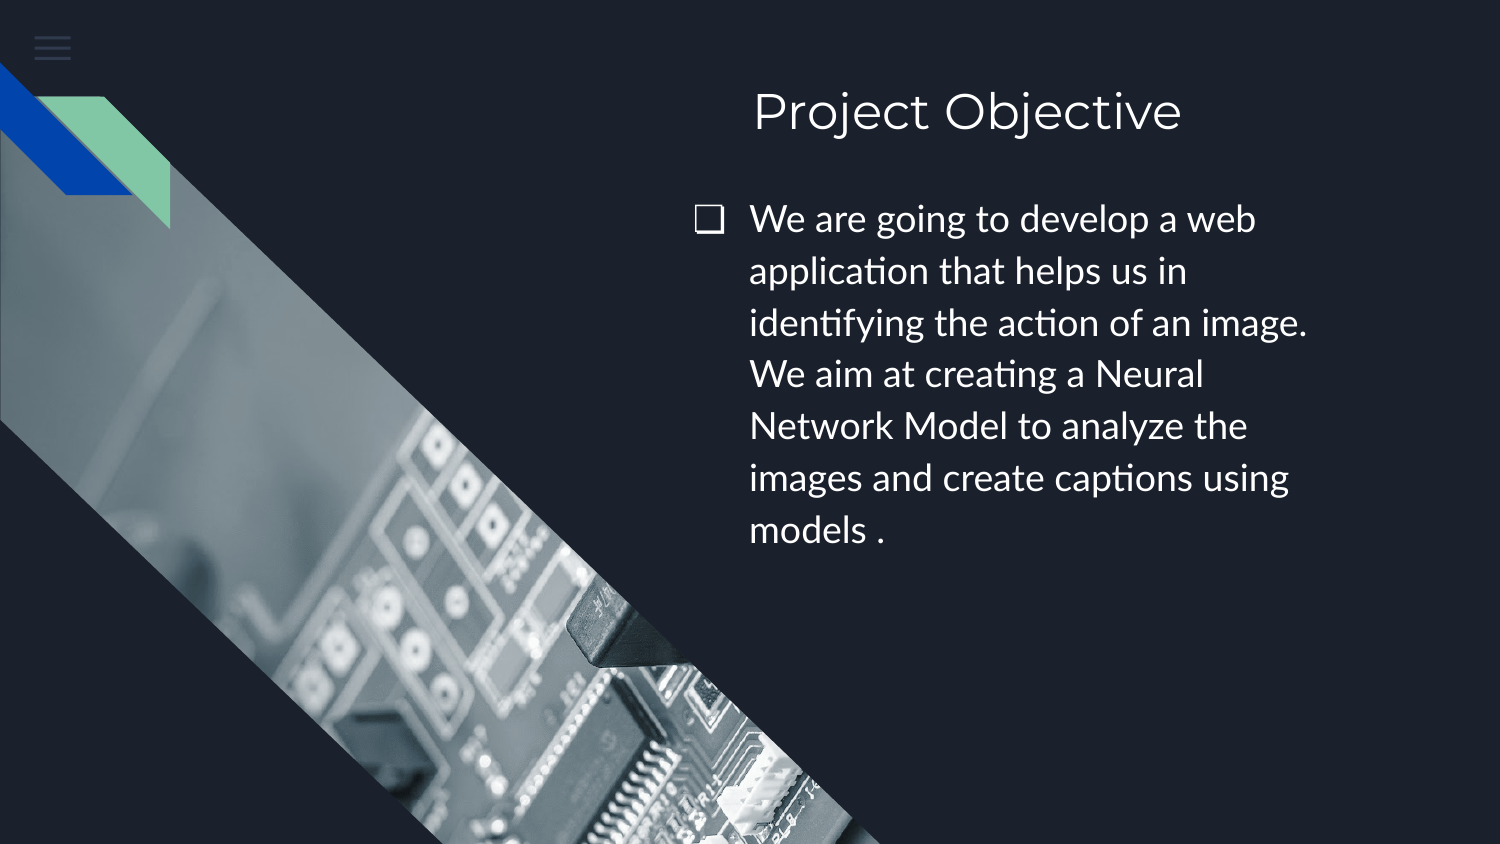

# Project Objective
We are going to develop a web application that helps us in identifying the action of an image. We aim at creating a Neural Network Model to analyze the images and create captions using models .